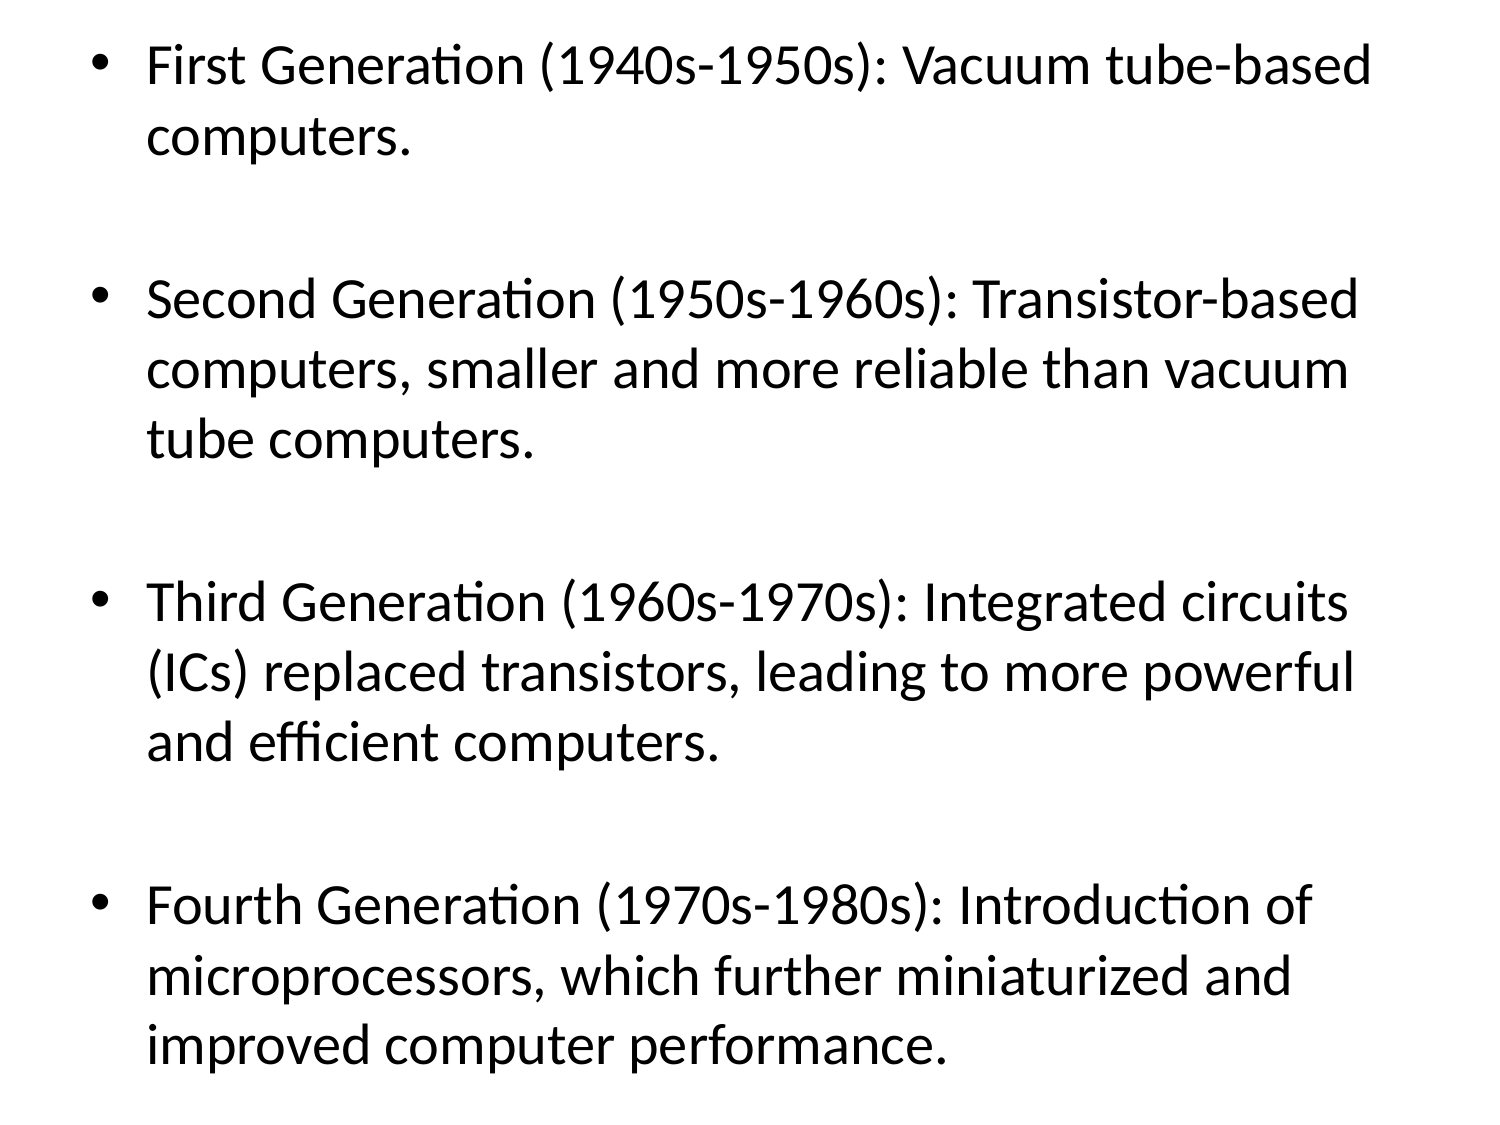

First Generation (1940s-1950s): Vacuum tube-based computers.

Second Generation (1950s-1960s): Transistor-based computers, smaller and more reliable than vacuum tube computers.

Third Generation (1960s-1970s): Integrated circuits (ICs) replaced transistors, leading to more powerful and efficient computers.

Fourth Generation (1970s-1980s): Introduction of microprocessors, which further miniaturized and improved computer performance.